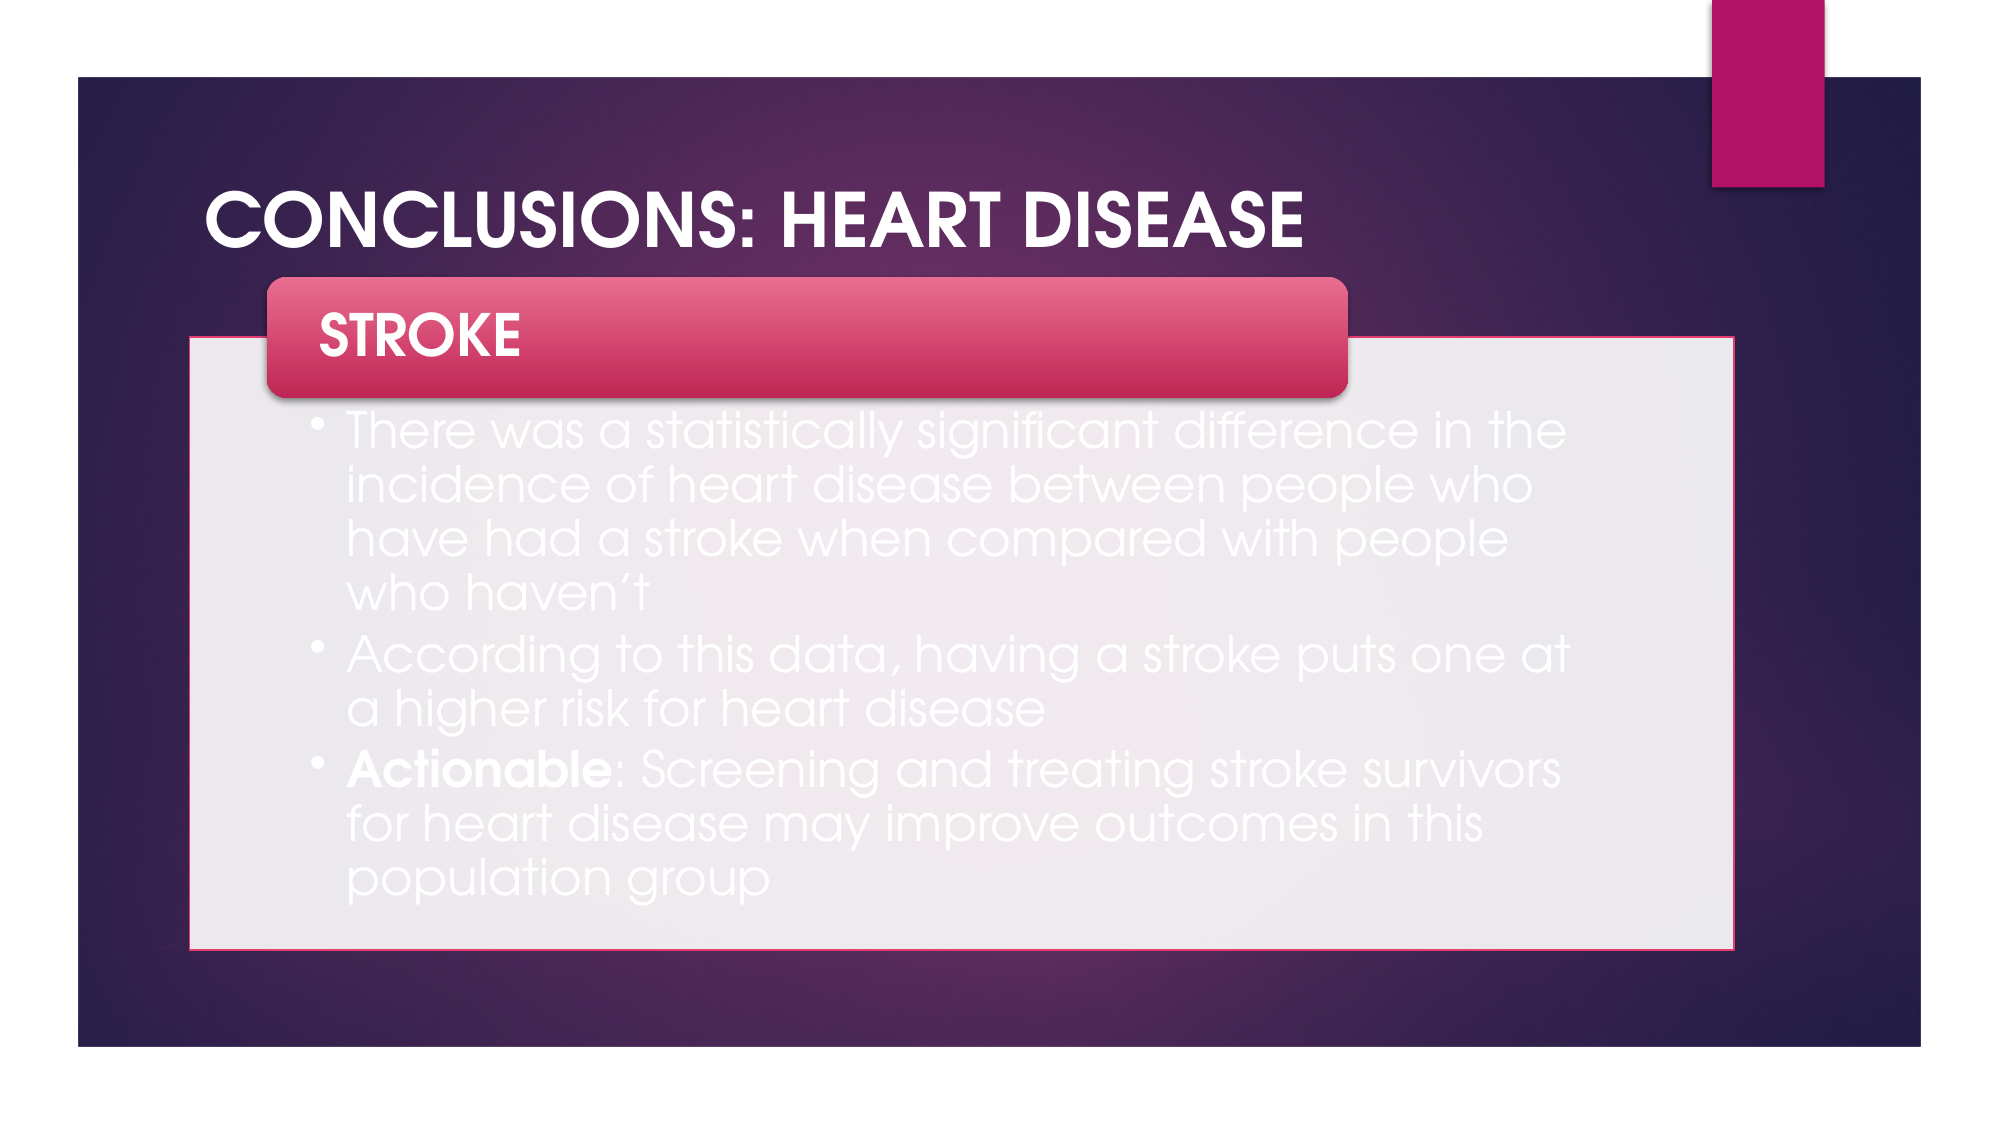

# CONCLUSIONS: HEART DISEASE
There was a statistically significant difference in the incidence of heart disease between people who have had a stroke when compared with people who haven’t
According to this data, having a stroke puts one at a higher risk for heart disease
Actionable: Screening and treating stroke survivors for heart disease may improve outcomes in this population group
STROKE